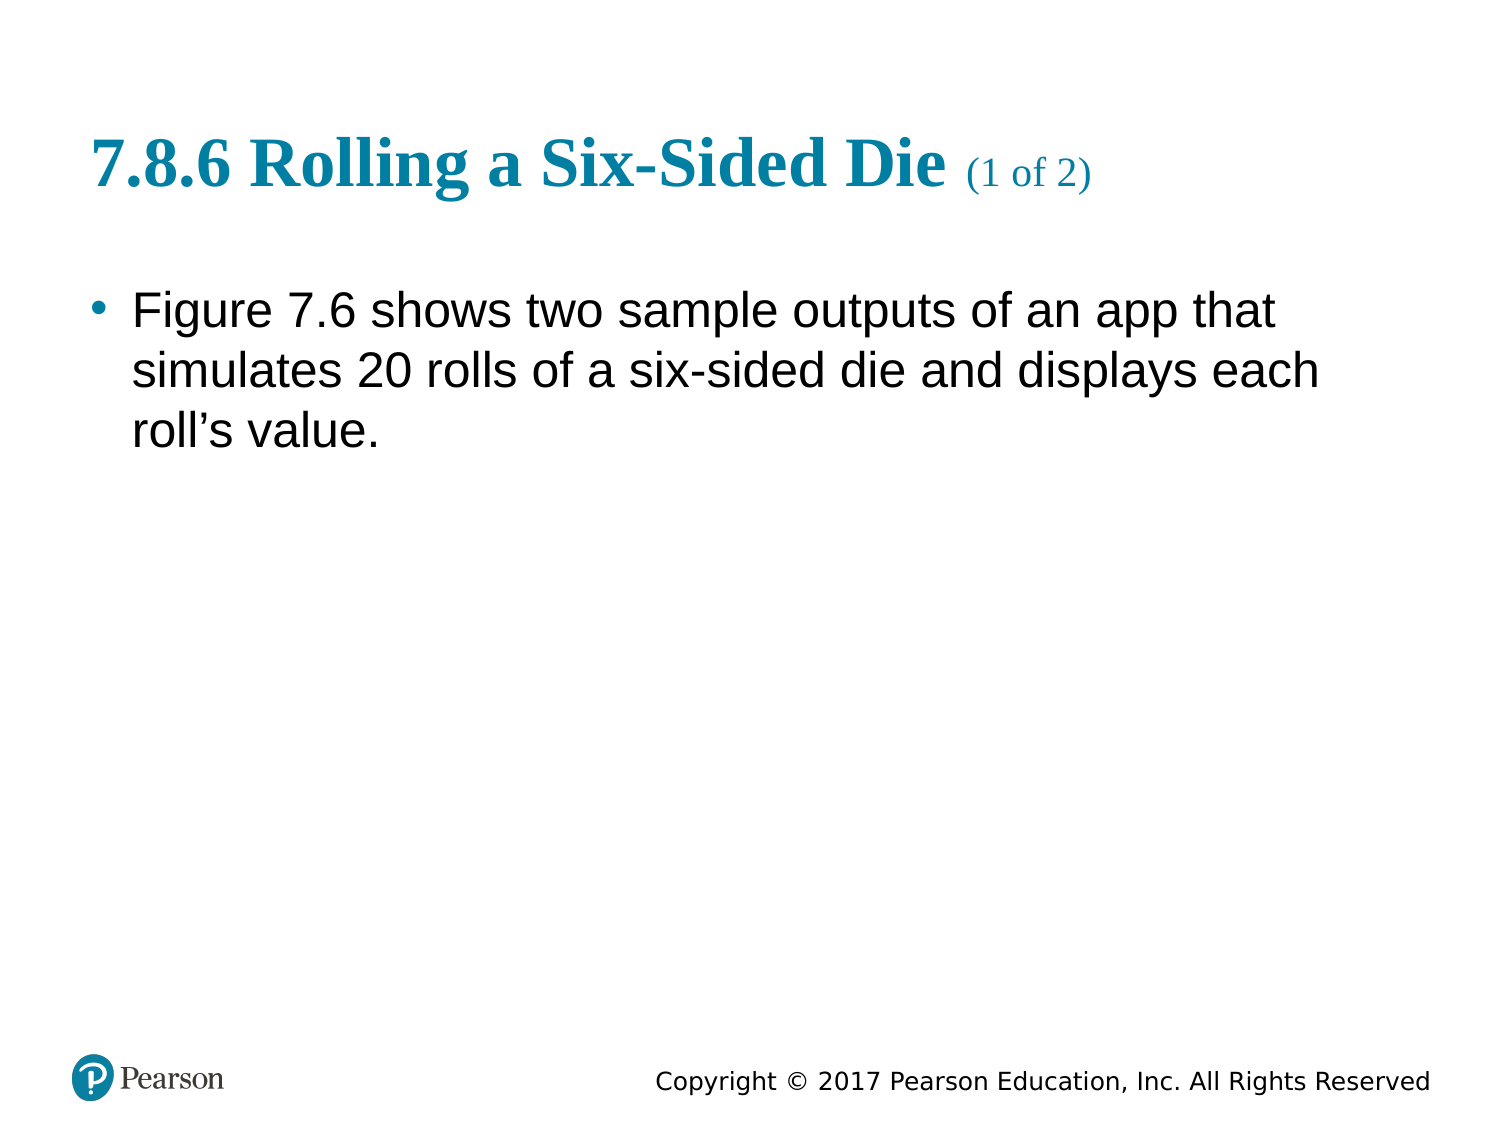

# 7.8.6 Rolling a Six-Sided Die (1 of 2)
Figure 7.6 shows two sample outputs of an app that simulates 20 rolls of a six-sided die and displays each roll’s value.